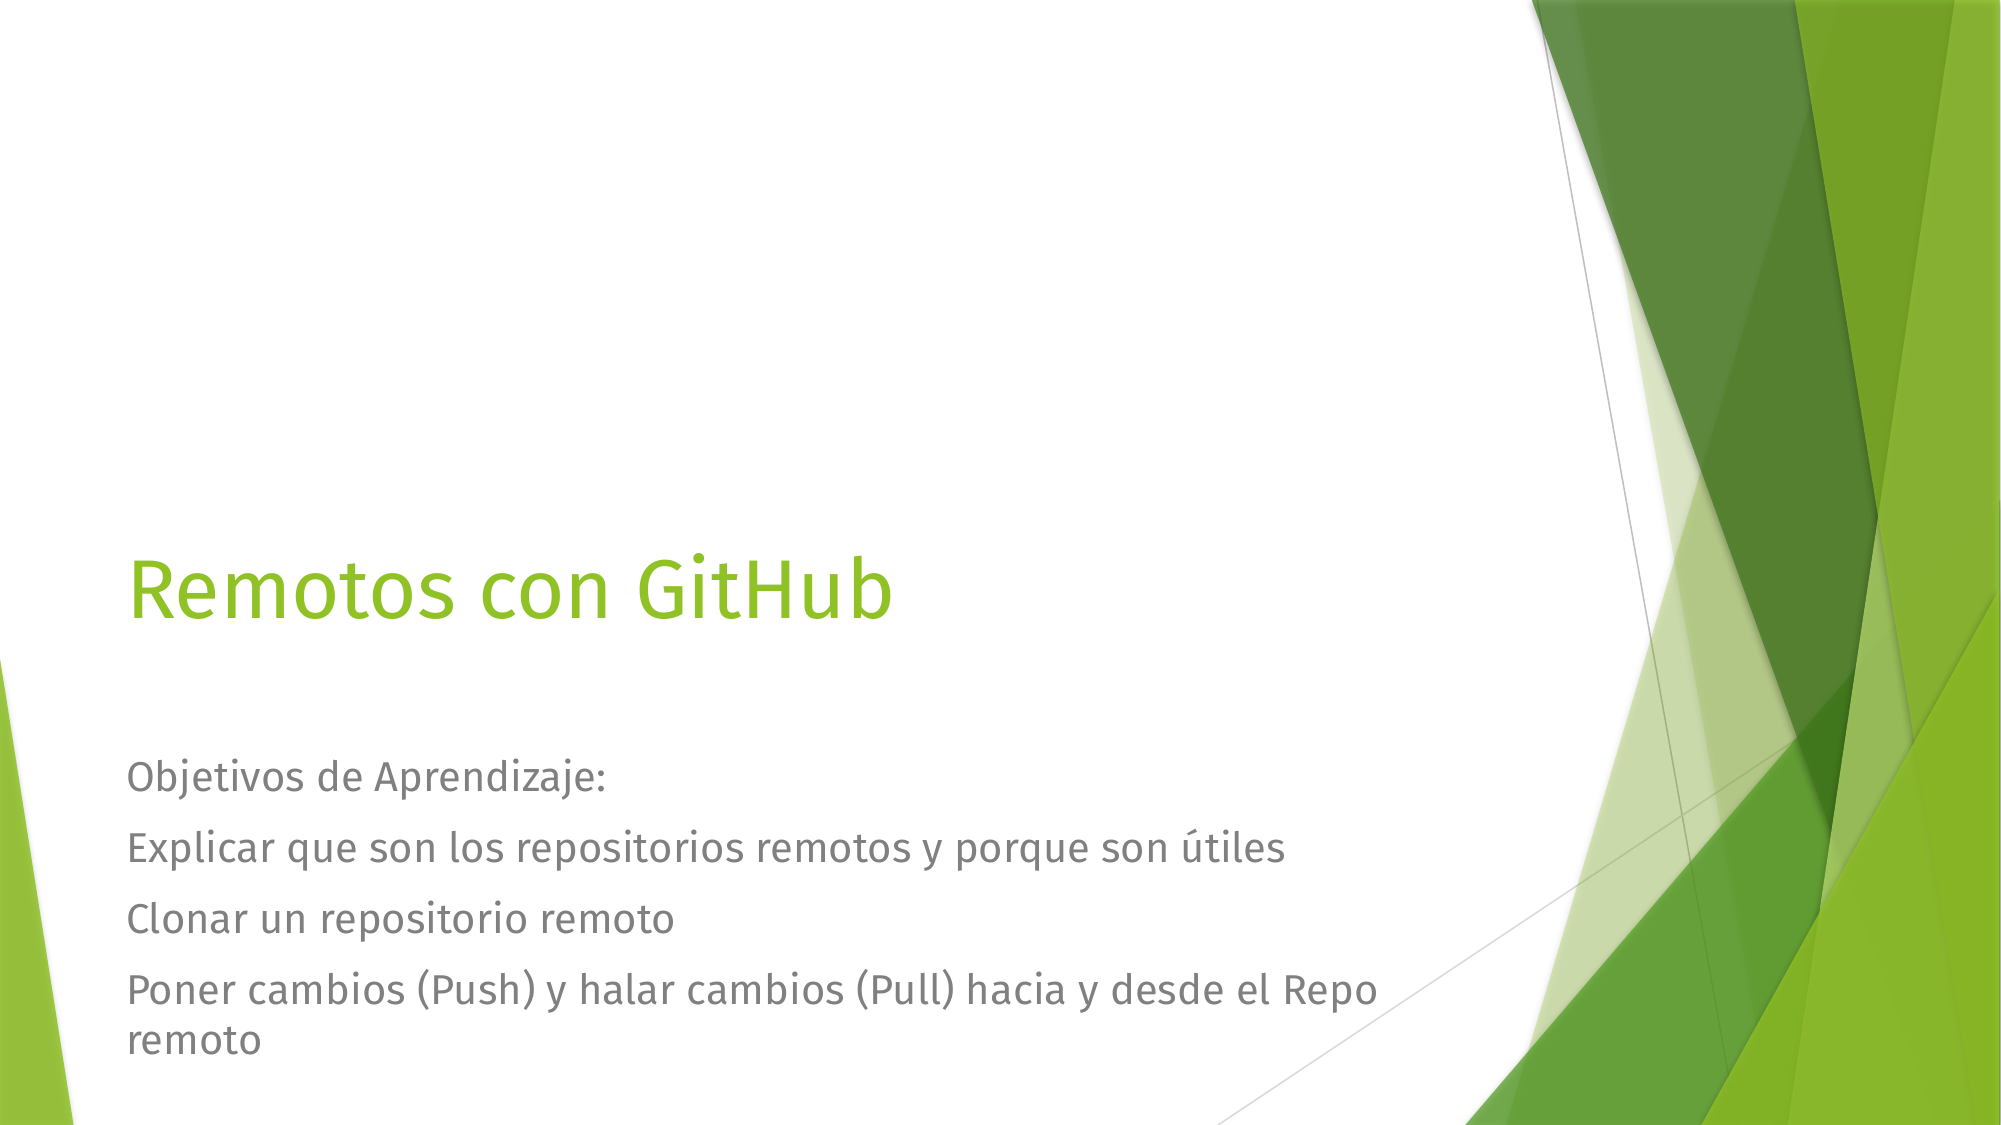

# Remotos con GitHub
Objetivos de Aprendizaje:
Explicar que son los repositorios remotos y porque son útiles
Clonar un repositorio remoto
Poner cambios (Push) y halar cambios (Pull) hacia y desde el Repo remoto